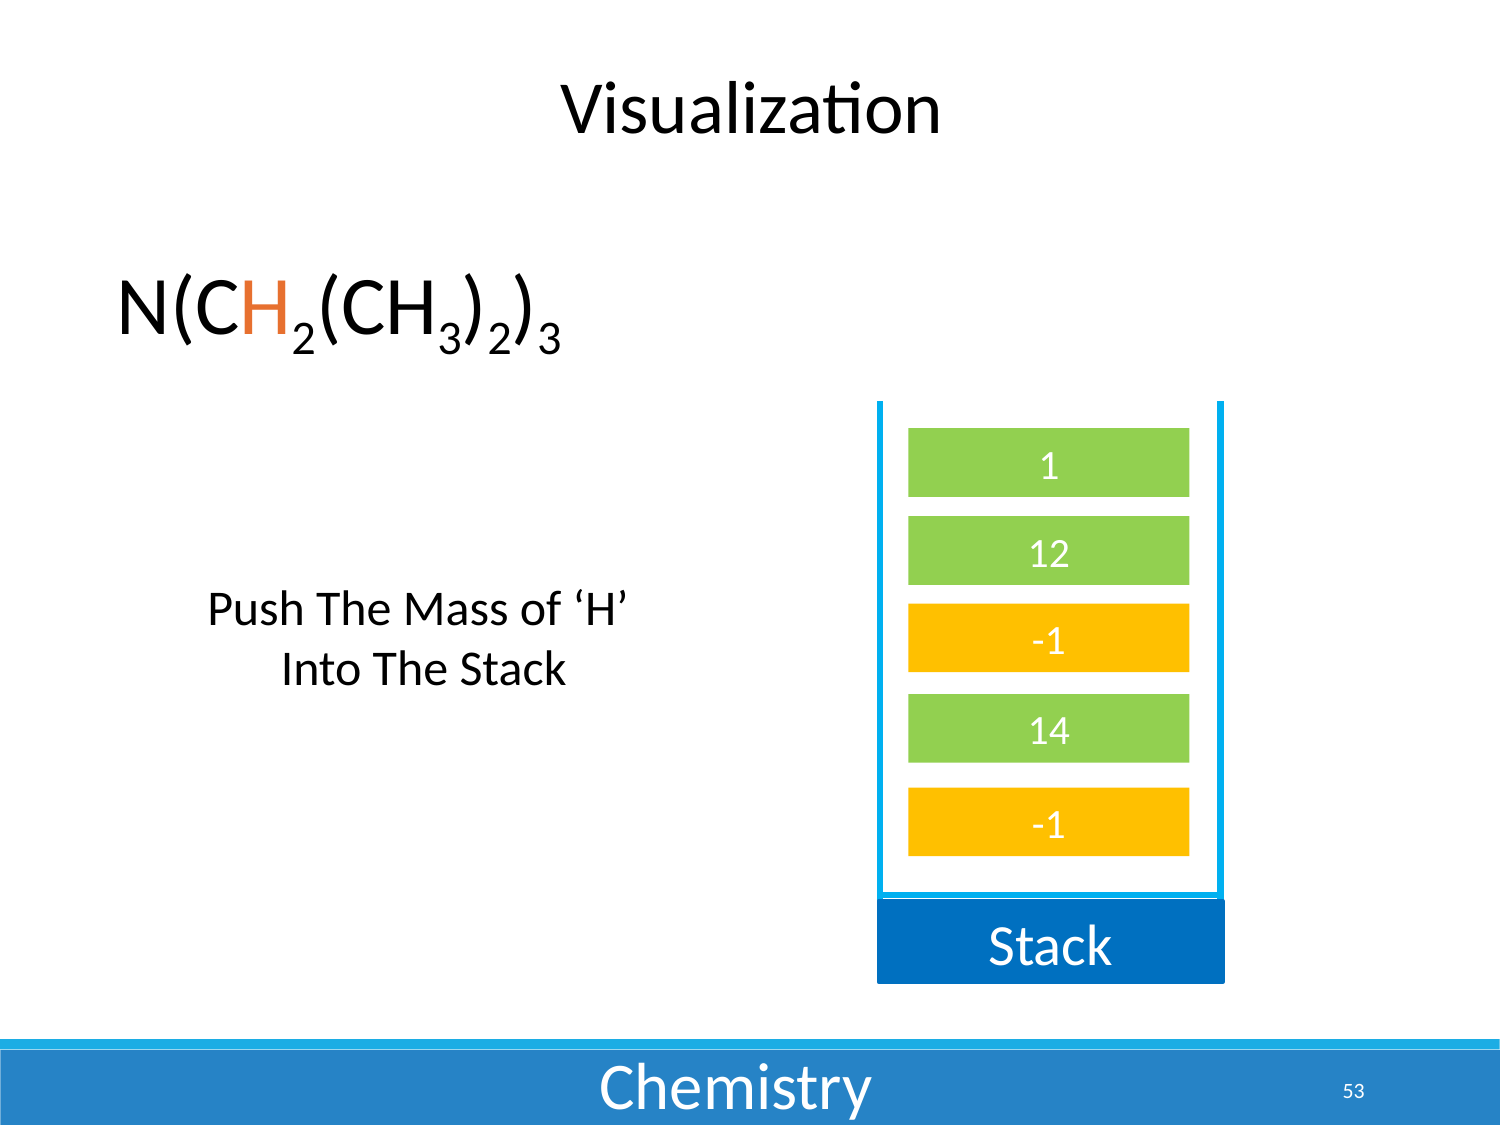

Visualization
N(CH2(CH3)2)3
1
12
Push The Mass of ‘H’
Into The Stack
-1
14
-1
Stack
Chemistry
53